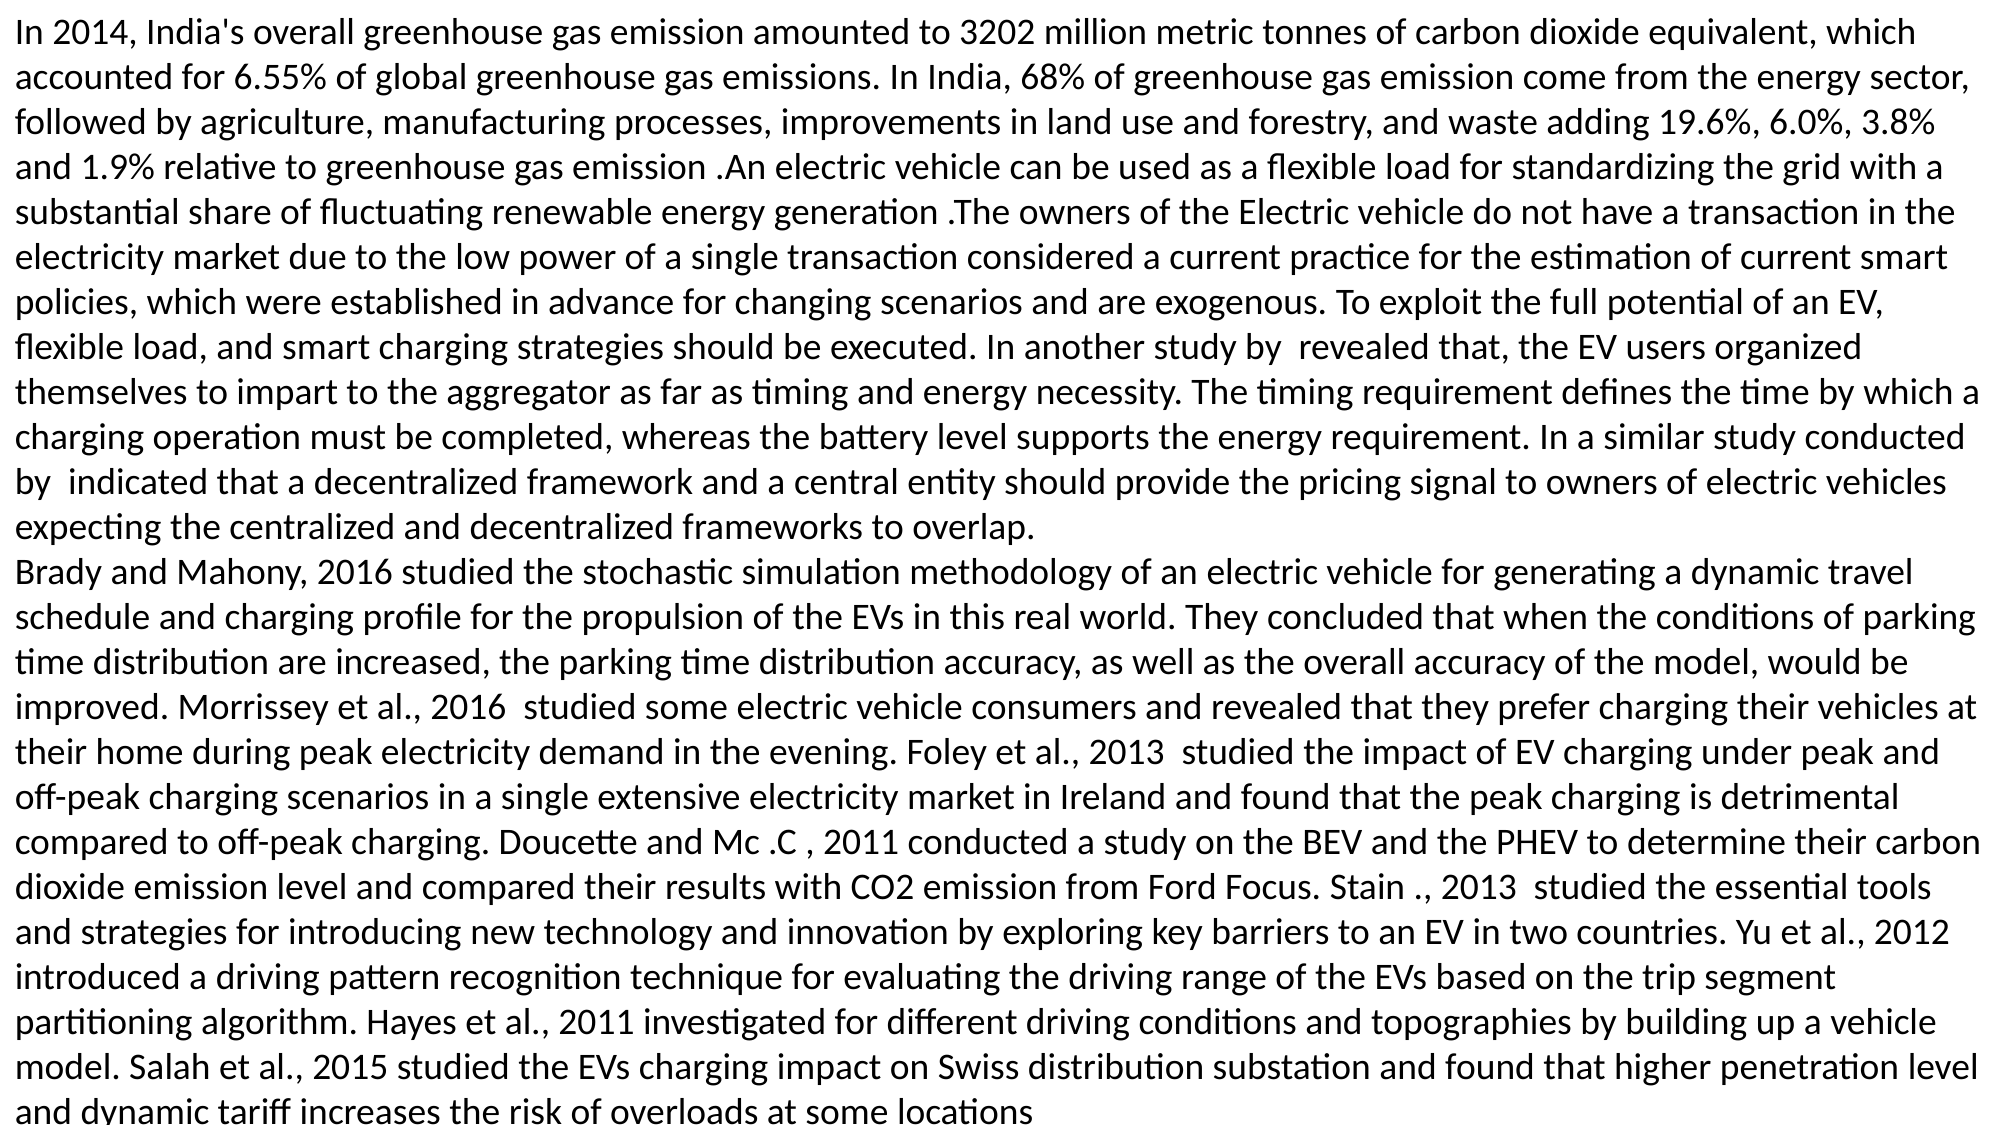

In 2014, India's overall greenhouse gas emission amounted to 3202 million metric tonnes of carbon dioxide equivalent, which accounted for 6.55% of global greenhouse gas emissions. In India, 68% of greenhouse gas emission come from the energy sector, followed by agriculture, manufacturing processes, improvements in land use and forestry, and waste adding 19.6%, 6.0%, 3.8% and 1.9% relative to greenhouse gas emission .An electric vehicle can be used as a flexible load for standardizing the grid with a substantial share of fluctuating renewable energy generation .The owners of the Electric vehicle do not have a transaction in the electricity market due to the low power of a single transaction considered a current practice for the estimation of current smart policies, which were established in advance for changing scenarios and are exogenous. To exploit the full potential of an EV, flexible load, and smart charging strategies should be executed. In another study by  revealed that, the EV users organized themselves to impart to the aggregator as far as timing and energy necessity. The timing requirement defines the time by which a charging operation must be completed, whereas the battery level supports the energy requirement. In a similar study conducted by  indicated that a decentralized framework and a central entity should provide the pricing signal to owners of electric vehicles expecting the centralized and decentralized frameworks to overlap.
Brady and Mahony, 2016 studied the stochastic simulation methodology of an electric vehicle for generating a dynamic travel schedule and charging profile for the propulsion of the EVs in this real world. They concluded that when the conditions of parking time distribution are increased, the parking time distribution accuracy, as well as the overall accuracy of the model, would be improved. Morrissey et al., 2016  studied some electric vehicle consumers and revealed that they prefer charging their vehicles at their home during peak electricity demand in the evening. Foley et al., 2013  studied the impact of EV charging under peak and off-peak charging scenarios in a single extensive electricity market in Ireland and found that the peak charging is detrimental compared to off-peak charging. Doucette and Mc .C , 2011 conducted a study on the BEV and the PHEV to determine their carbon dioxide emission level and compared their results with CO2 emission from Ford Focus. Stain ., 2013  studied the essential tools and strategies for introducing new technology and innovation by exploring key barriers to an EV in two countries. Yu et al., 2012 introduced a driving pattern recognition technique for evaluating the driving range of the EVs based on the trip segment partitioning algorithm. Hayes et al., 2011 investigated for different driving conditions and topographies by building up a vehicle model. Salah et al., 2015 studied the EVs charging impact on Swiss distribution substation and found that higher penetration level and dynamic tariff increases the risk of overloads at some locations